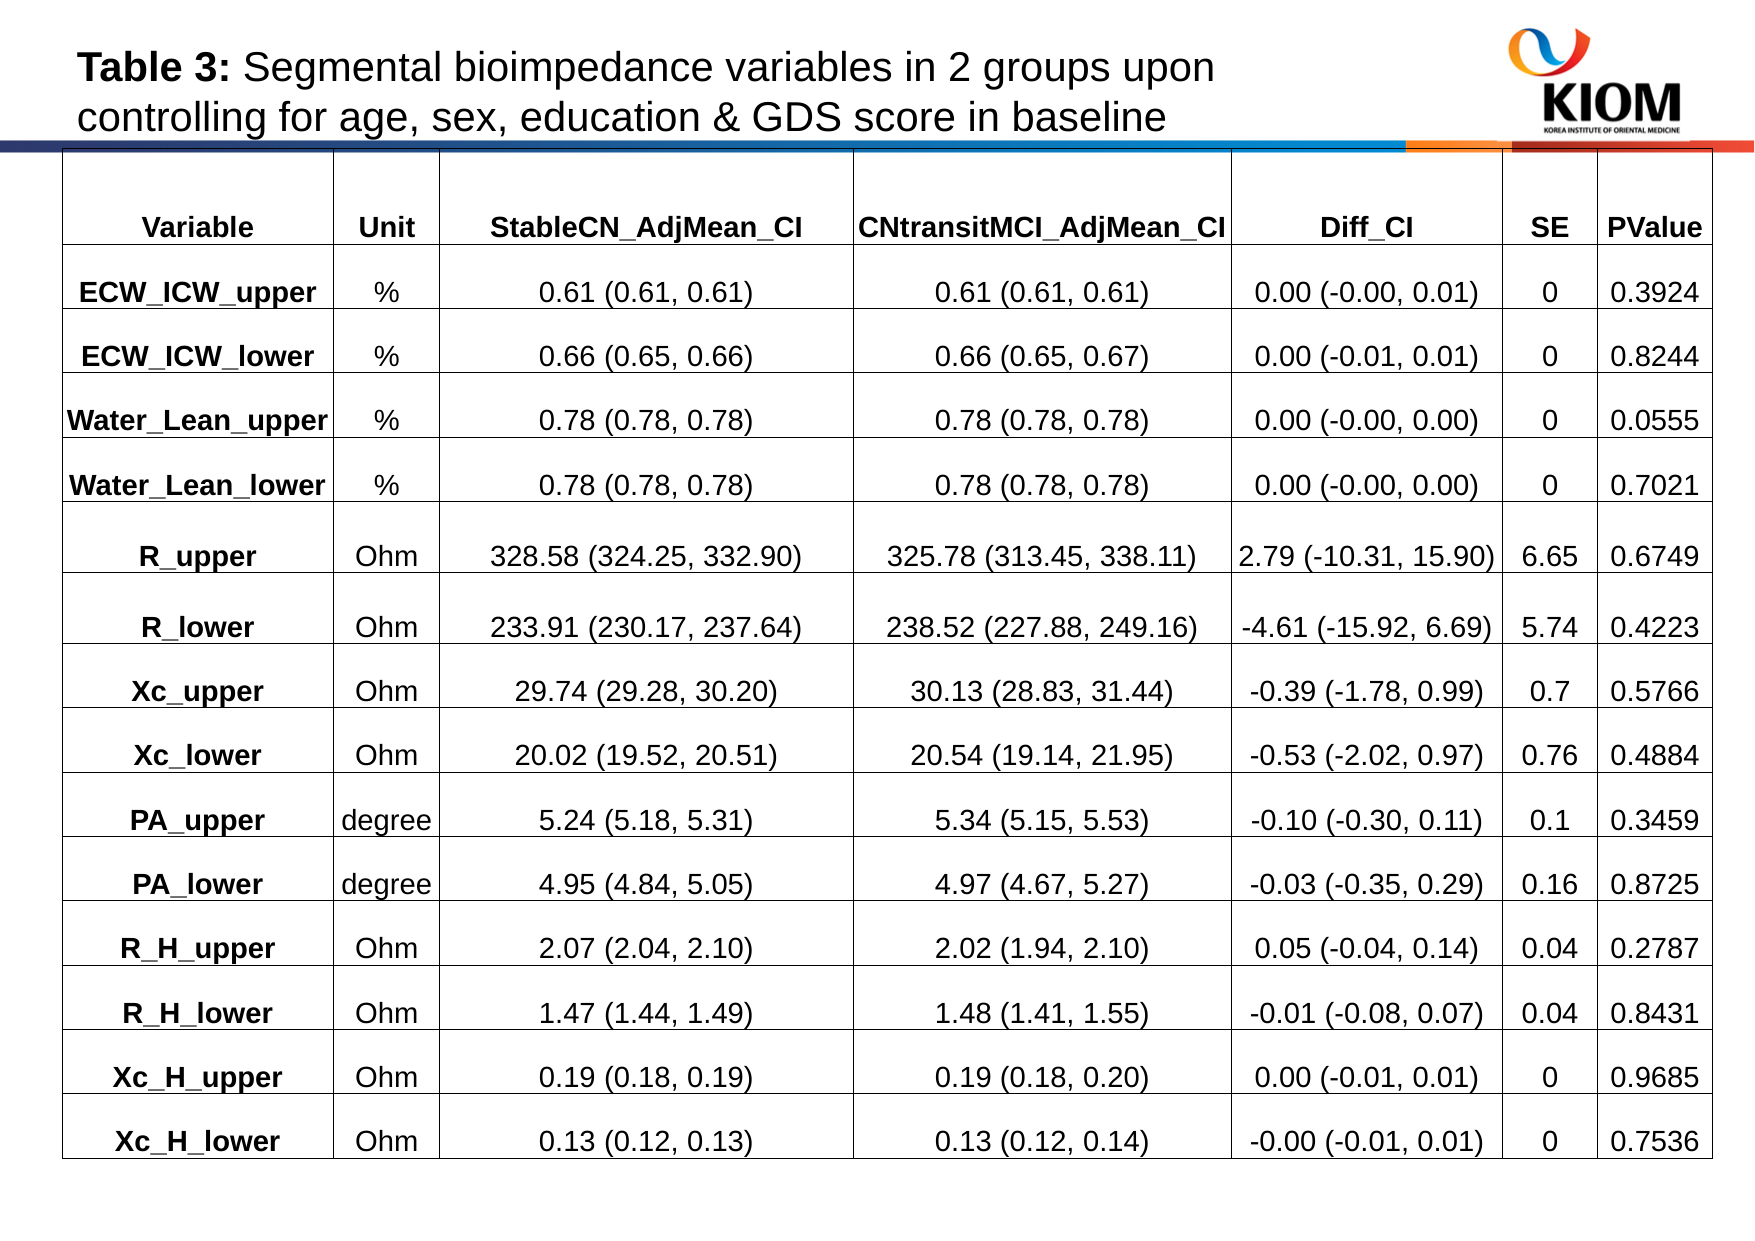

Table 3: Segmental bioimpedance variables in 2 groups upon
controlling for age, sex, education & GDS score in baseline
| Variable | Unit | StableCN\_AdjMean\_CI | CNtransitMCI\_AdjMean\_CI | Diff\_CI | SE | PValue |
| --- | --- | --- | --- | --- | --- | --- |
| ECW\_ICW\_upper | % | 0.61 (0.61, 0.61) | 0.61 (0.61, 0.61) | 0.00 (-0.00, 0.01) | 0 | 0.3924 |
| ECW\_ICW\_lower | % | 0.66 (0.65, 0.66) | 0.66 (0.65, 0.67) | 0.00 (-0.01, 0.01) | 0 | 0.8244 |
| Water\_Lean\_upper | % | 0.78 (0.78, 0.78) | 0.78 (0.78, 0.78) | 0.00 (-0.00, 0.00) | 0 | 0.0555 |
| Water\_Lean\_lower | % | 0.78 (0.78, 0.78) | 0.78 (0.78, 0.78) | 0.00 (-0.00, 0.00) | 0 | 0.7021 |
| R\_upper | Ohm | 328.58 (324.25, 332.90) | 325.78 (313.45, 338.11) | 2.79 (-10.31, 15.90) | 6.65 | 0.6749 |
| R\_lower | Ohm | 233.91 (230.17, 237.64) | 238.52 (227.88, 249.16) | -4.61 (-15.92, 6.69) | 5.74 | 0.4223 |
| Xc\_upper | Ohm | 29.74 (29.28, 30.20) | 30.13 (28.83, 31.44) | -0.39 (-1.78, 0.99) | 0.7 | 0.5766 |
| Xc\_lower | Ohm | 20.02 (19.52, 20.51) | 20.54 (19.14, 21.95) | -0.53 (-2.02, 0.97) | 0.76 | 0.4884 |
| PA\_upper | degree | 5.24 (5.18, 5.31) | 5.34 (5.15, 5.53) | -0.10 (-0.30, 0.11) | 0.1 | 0.3459 |
| PA\_lower | degree | 4.95 (4.84, 5.05) | 4.97 (4.67, 5.27) | -0.03 (-0.35, 0.29) | 0.16 | 0.8725 |
| R\_H\_upper | Ohm | 2.07 (2.04, 2.10) | 2.02 (1.94, 2.10) | 0.05 (-0.04, 0.14) | 0.04 | 0.2787 |
| R\_H\_lower | Ohm | 1.47 (1.44, 1.49) | 1.48 (1.41, 1.55) | -0.01 (-0.08, 0.07) | 0.04 | 0.8431 |
| Xc\_H\_upper | Ohm | 0.19 (0.18, 0.19) | 0.19 (0.18, 0.20) | 0.00 (-0.01, 0.01) | 0 | 0.9685 |
| Xc\_H\_lower | Ohm | 0.13 (0.12, 0.13) | 0.13 (0.12, 0.14) | -0.00 (-0.01, 0.01) | 0 | 0.7536 |